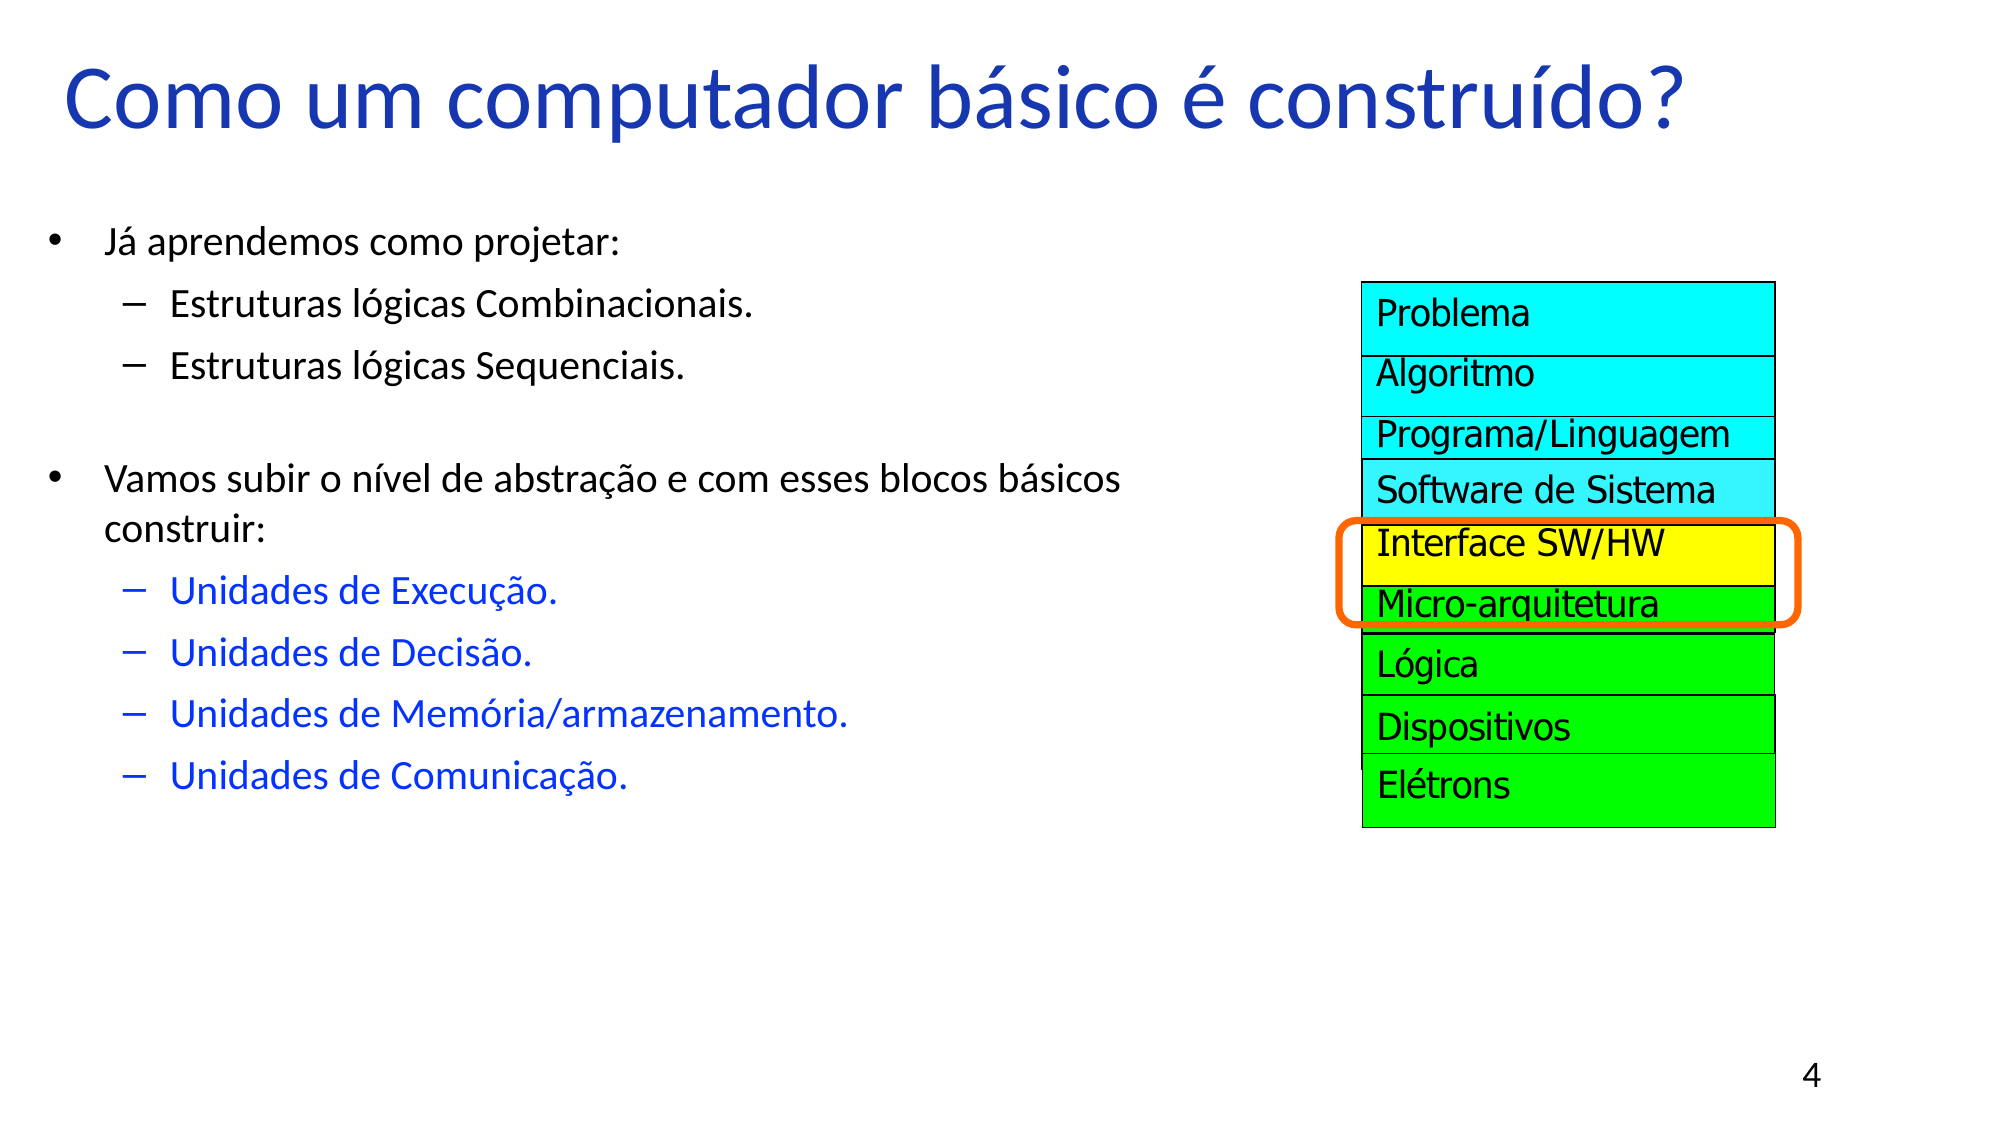

# Como um computador básico é construído?
Já aprendemos como projetar:
Estruturas lógicas Combinacionais.
Estruturas lógicas Sequenciais.

Vamos subir o nível de abstração e com esses blocos básicos construir:
Unidades de Execução.
Unidades de Decisão.
Unidades de Memória/armazenamento.
Unidades de Comunicação.

Problema
Algoritmo

Programa/Linguagem
Software de Sistema
Interface SW/HW
Micro-arquitetura
Lógica

Dispositivos
Elétrons
4